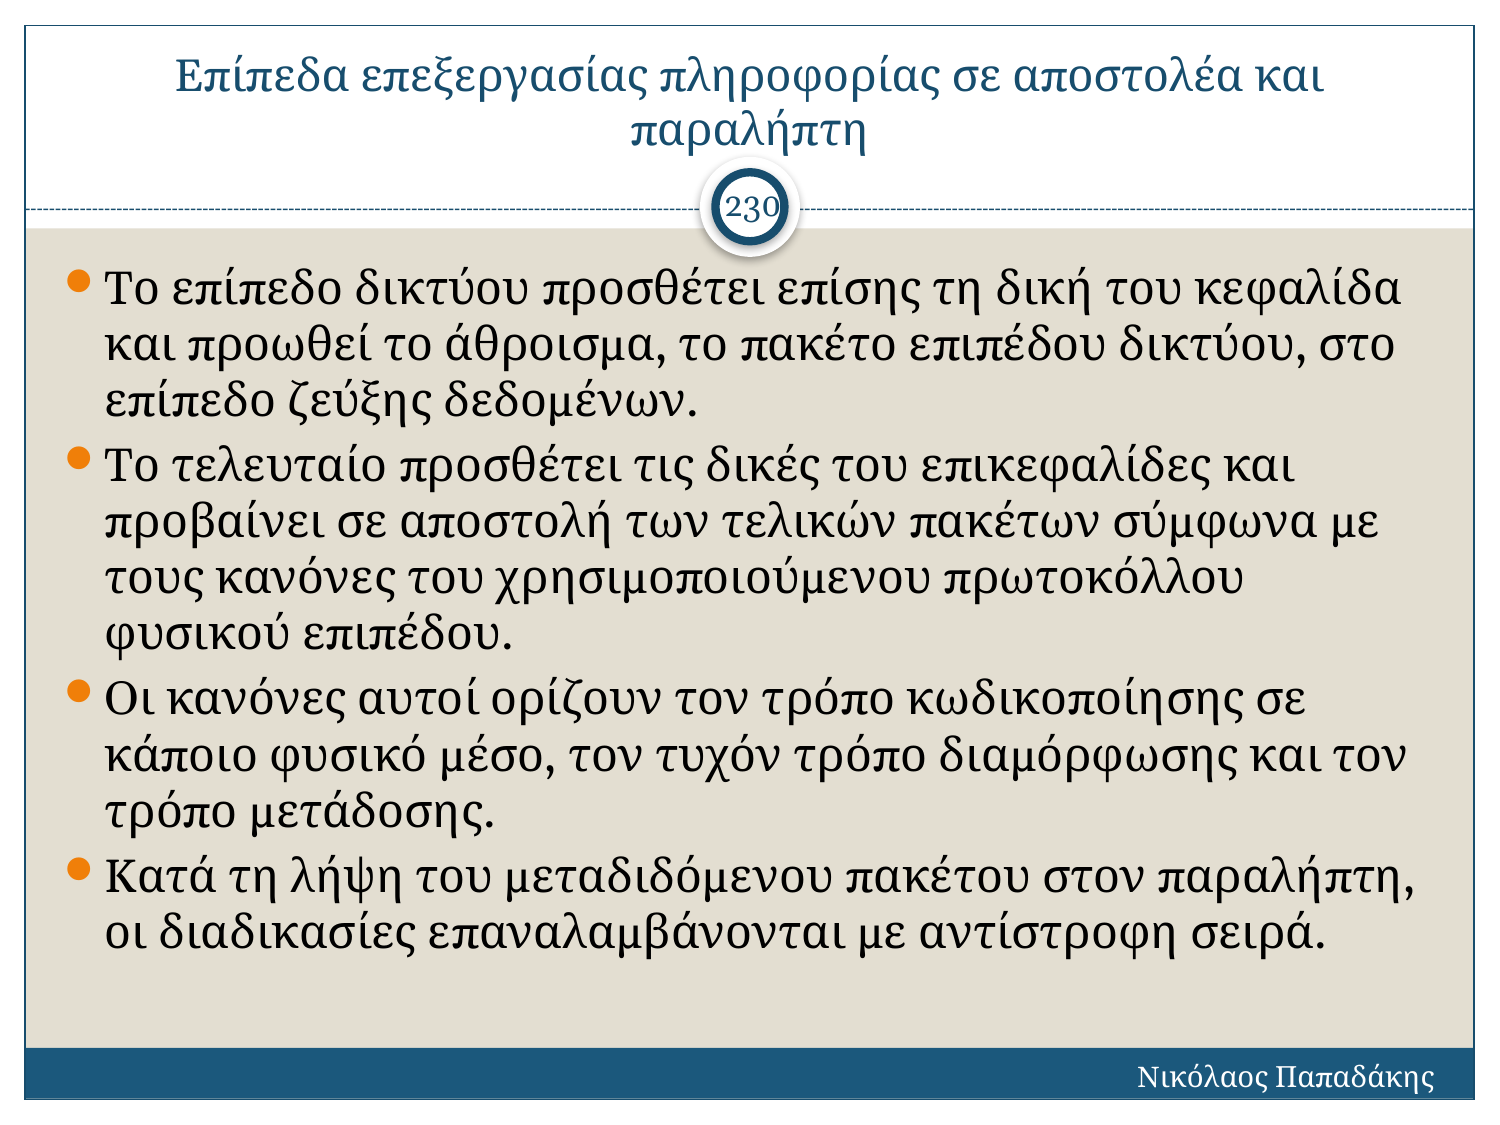

# Επίπεδα επεξεργασίας πληροφορίας σε αποστολέα και παραλήπτη
230
Το επίπεδο δικτύου προσθέτει επίσης τη δική του κεφαλίδα και προωθεί το άθροισμα, το πακέτο επιπέδου δικτύου, στο επίπεδο ζεύξης δεδομένων.
Το τελευταίο προσθέτει τις δικές του επικεφαλίδες και προβαίνει σε αποστολή των τελικών πακέτων σύμφωνα με τους κανόνες του χρησιμοποιούμενου πρωτοκόλλου φυσικού επιπέδου.
Οι κανόνες αυτοί ορίζουν τον τρόπο κωδικοποίησης σε κάποιο φυσικό μέσο, τον τυχόν τρόπο διαμόρφωσης και τον τρόπο μετάδοσης.
Κατά τη λήψη του μεταδιδόμενου πακέτου στον παραλήπτη, οι διαδικασίες επαναλαμβάνονται με αντίστροφη σειρά.
Νικόλαος Παπαδάκης